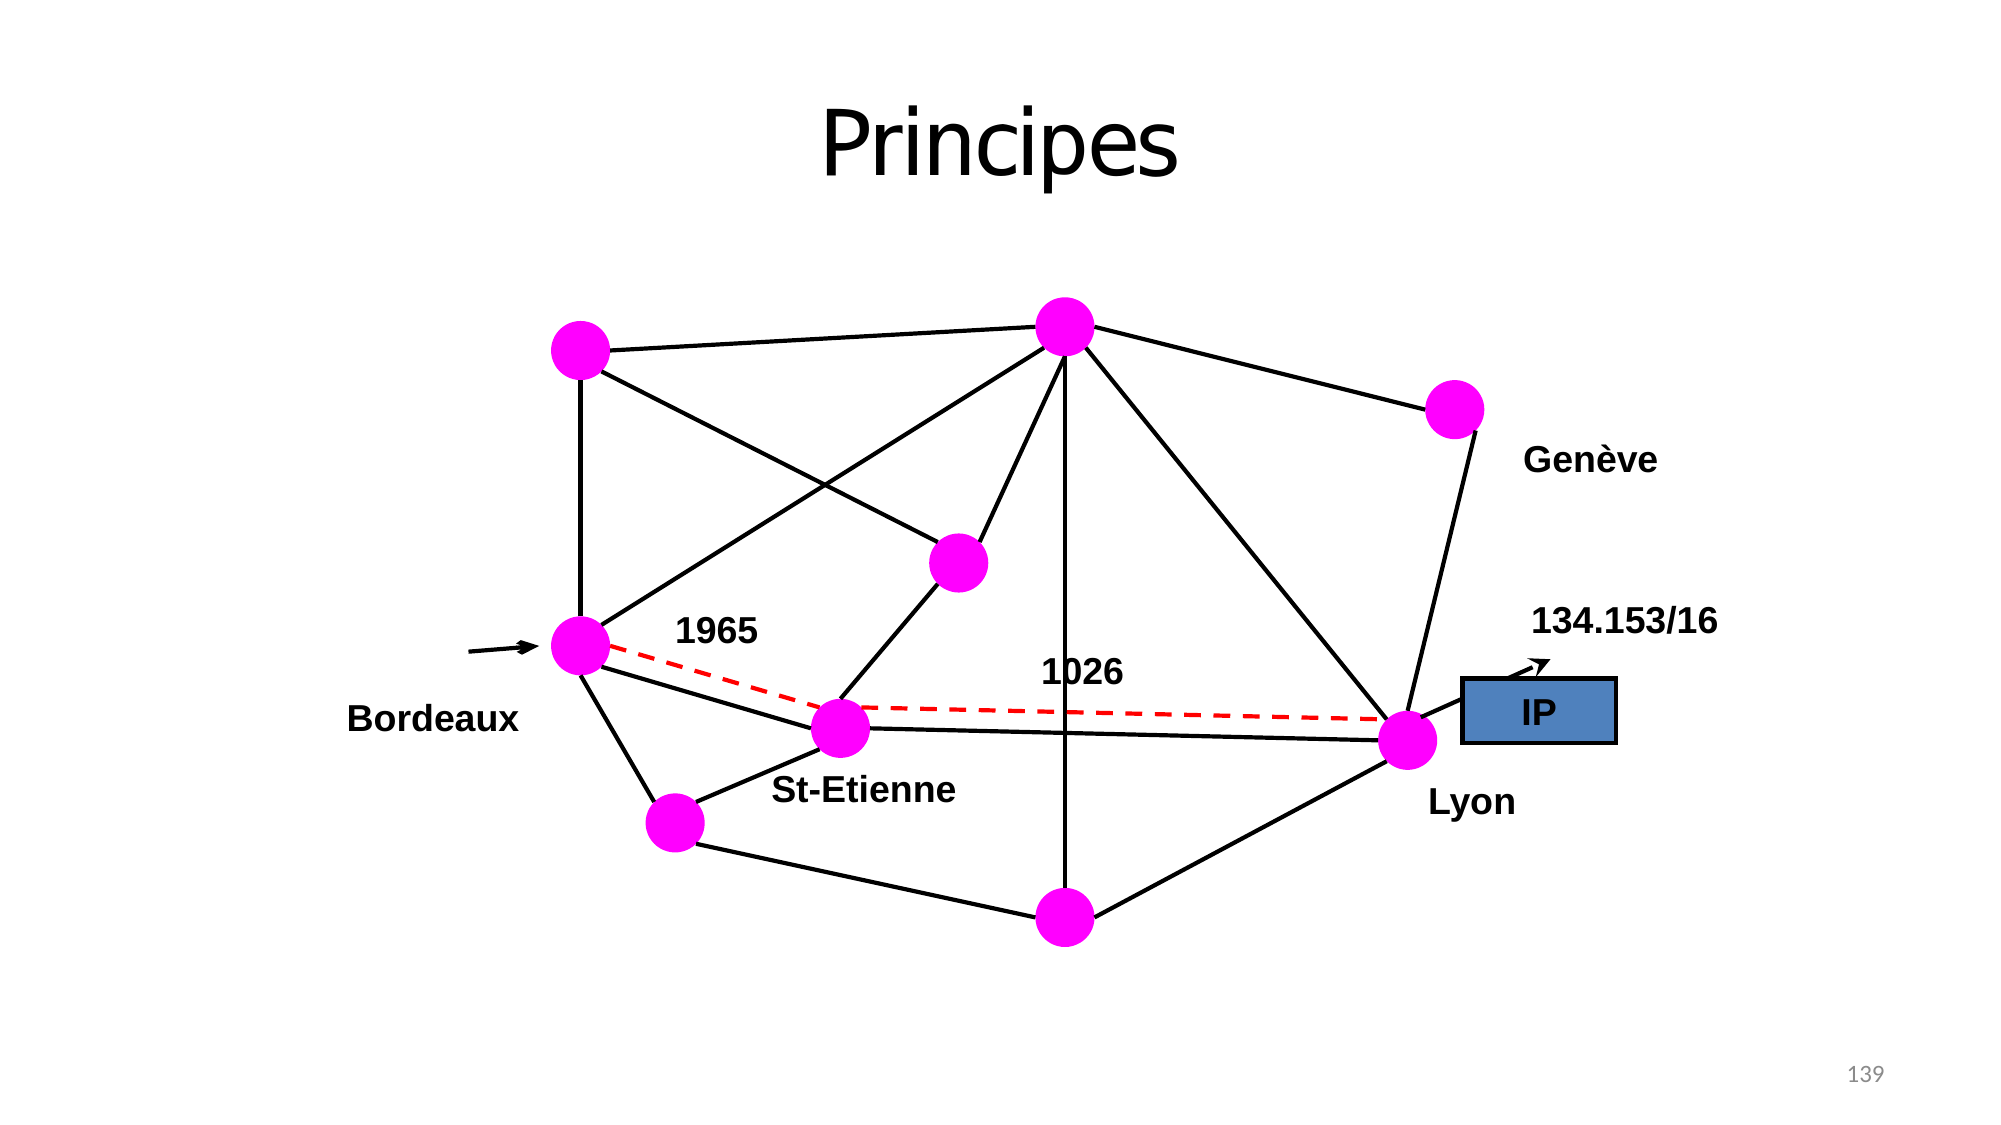

Principes

Genève

134.153/16
1965

1026
IP
Bordeaux

St-Etienne
Lyon

139